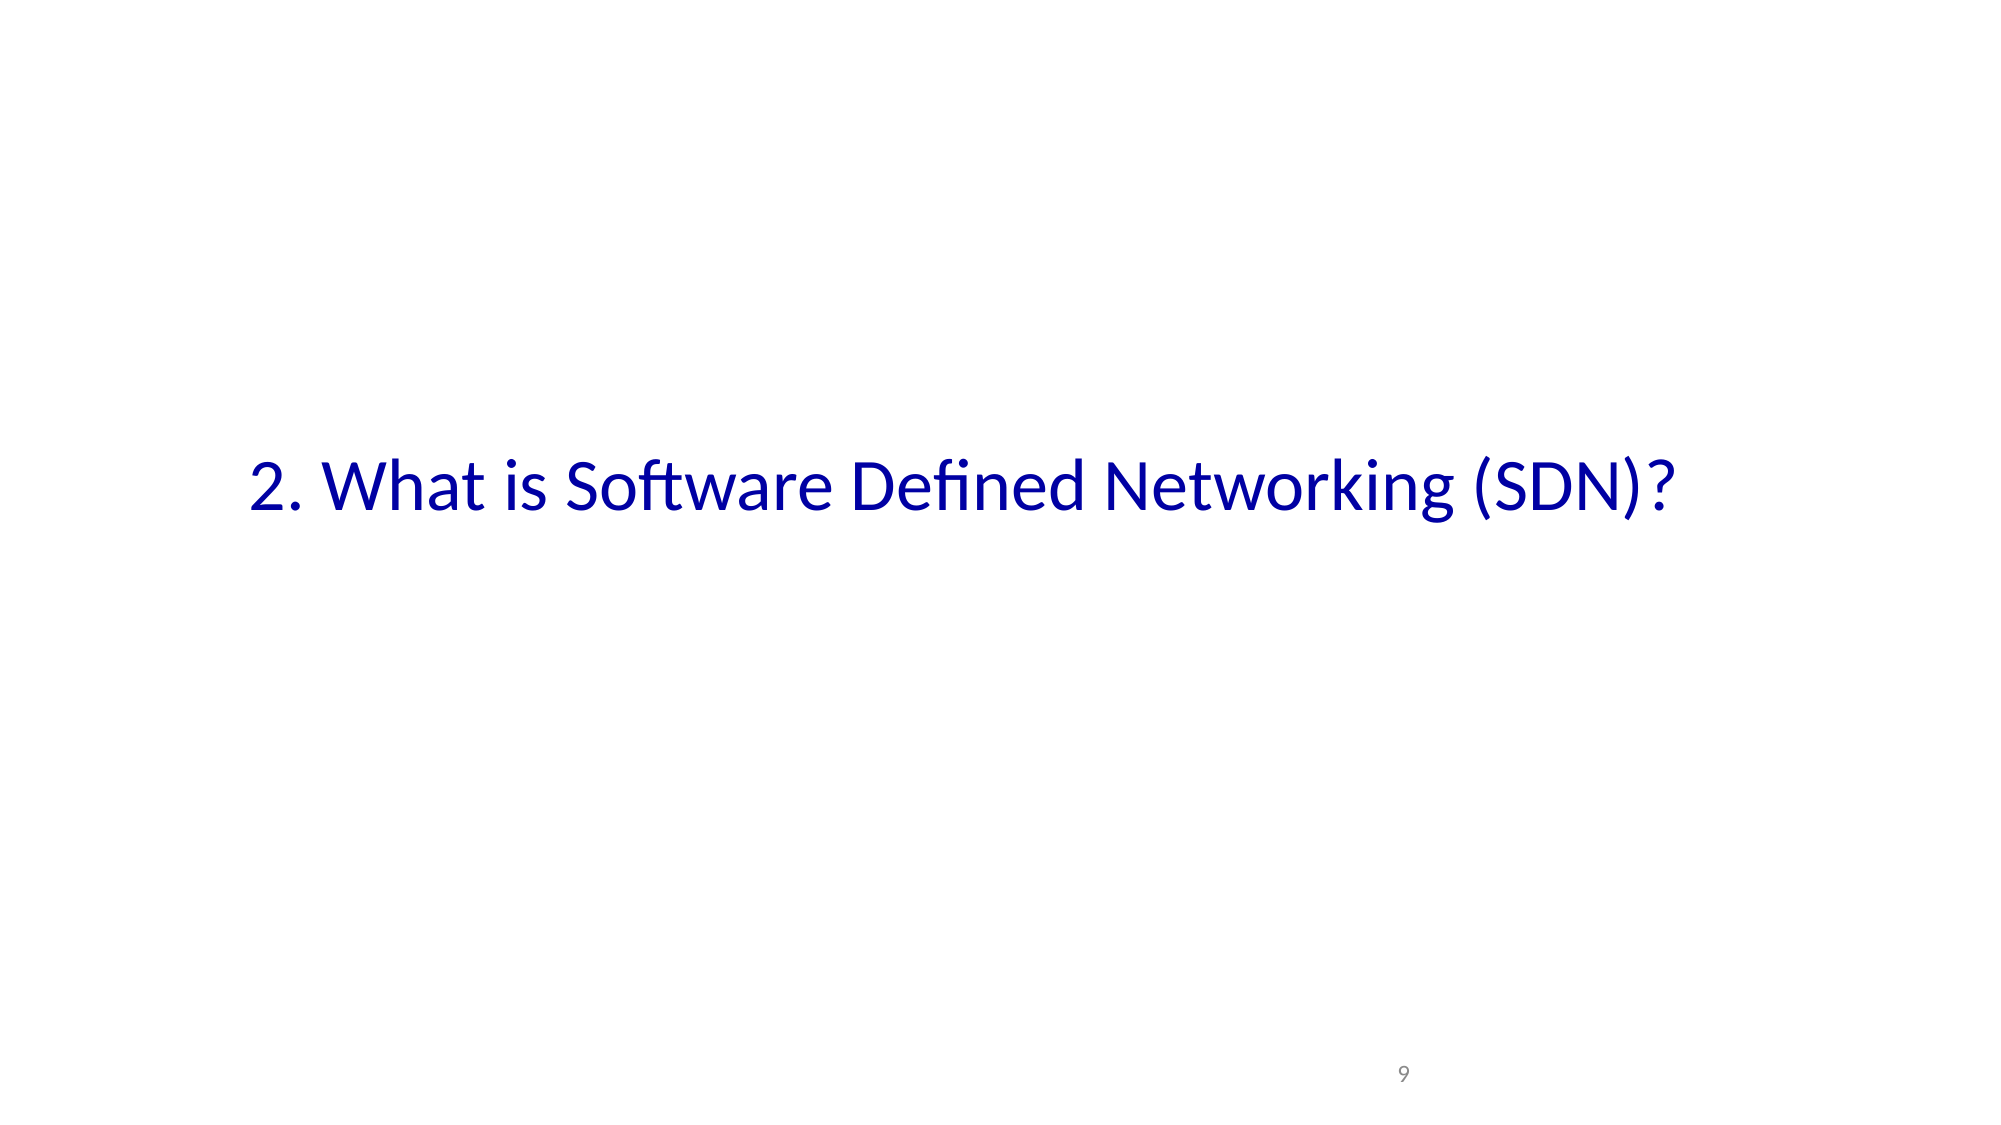

# 2. What is Software Defined Networking (SDN)?

9